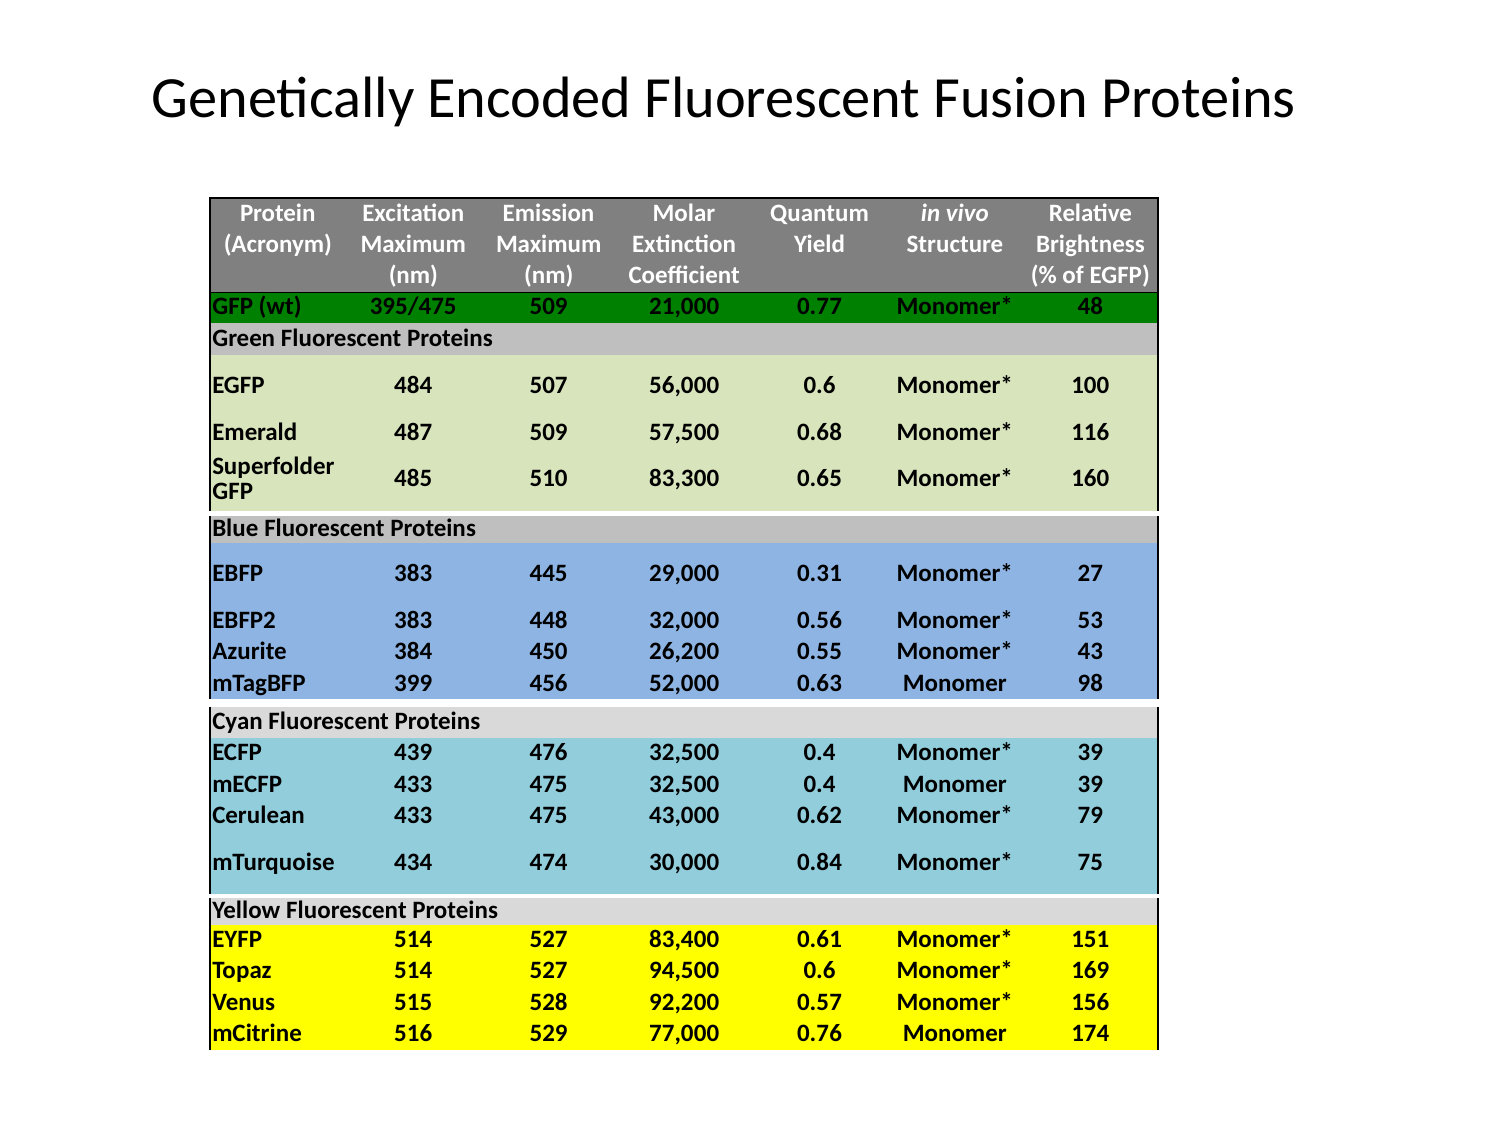

Genetically Encoded Fluorescent Fusion Proteins
| Protein | Excitation | Emission | Molar | Quantum | in vivo | Relative |
| --- | --- | --- | --- | --- | --- | --- |
| (Acronym) | Maximum | Maximum | Extinction | Yield | Structure | Brightness |
|  | (nm) | (nm) | Coefficient |  |  | (% of EGFP) |
| GFP (wt) | 395/475 | 509 | 21,000 | 0.77 | Monomer\* | 48 |
| Green Fluorescent Proteins |  |  |  |  |  |  |
| EGFP | 484 | 507 | 56,000 | 0.6 | Monomer\* | 100 |
| Emerald | 487 | 509 | 57,500 | 0.68 | Monomer\* | 116 |
| Superfolder GFP | 485 | 510 | 83,300 | 0.65 | Monomer\* | 160 |
| Blue Fluorescent Proteins |  |  |  |  |  |  |
| --- | --- | --- | --- | --- | --- | --- |
| EBFP | 383 | 445 | 29,000 | 0.31 | Monomer\* | 27 |
| EBFP2 | 383 | 448 | 32,000 | 0.56 | Monomer\* | 53 |
| Azurite | 384 | 450 | 26,200 | 0.55 | Monomer\* | 43 |
| mTagBFP | 399 | 456 | 52,000 | 0.63 | Monomer | 98 |
| Cyan Fluorescent Proteins |  |  |  |  |  |  |
| --- | --- | --- | --- | --- | --- | --- |
| ECFP | 439 | 476 | 32,500 | 0.4 | Monomer\* | 39 |
| mECFP | 433 | 475 | 32,500 | 0.4 | Monomer | 39 |
| Cerulean | 433 | 475 | 43,000 | 0.62 | Monomer\* | 79 |
| mTurquoise | 434 | 474 | 30,000 | 0.84 | Monomer\* | 75 |
| Yellow Fluorescent Proteins |  |  |  |  |  |  |
| --- | --- | --- | --- | --- | --- | --- |
| EYFP | 514 | 527 | 83,400 | 0.61 | Monomer\* | 151 |
| Topaz | 514 | 527 | 94,500 | 0.6 | Monomer\* | 169 |
| Venus | 515 | 528 | 92,200 | 0.57 | Monomer\* | 156 |
| mCitrine | 516 | 529 | 77,000 | 0.76 | Monomer | 174 |